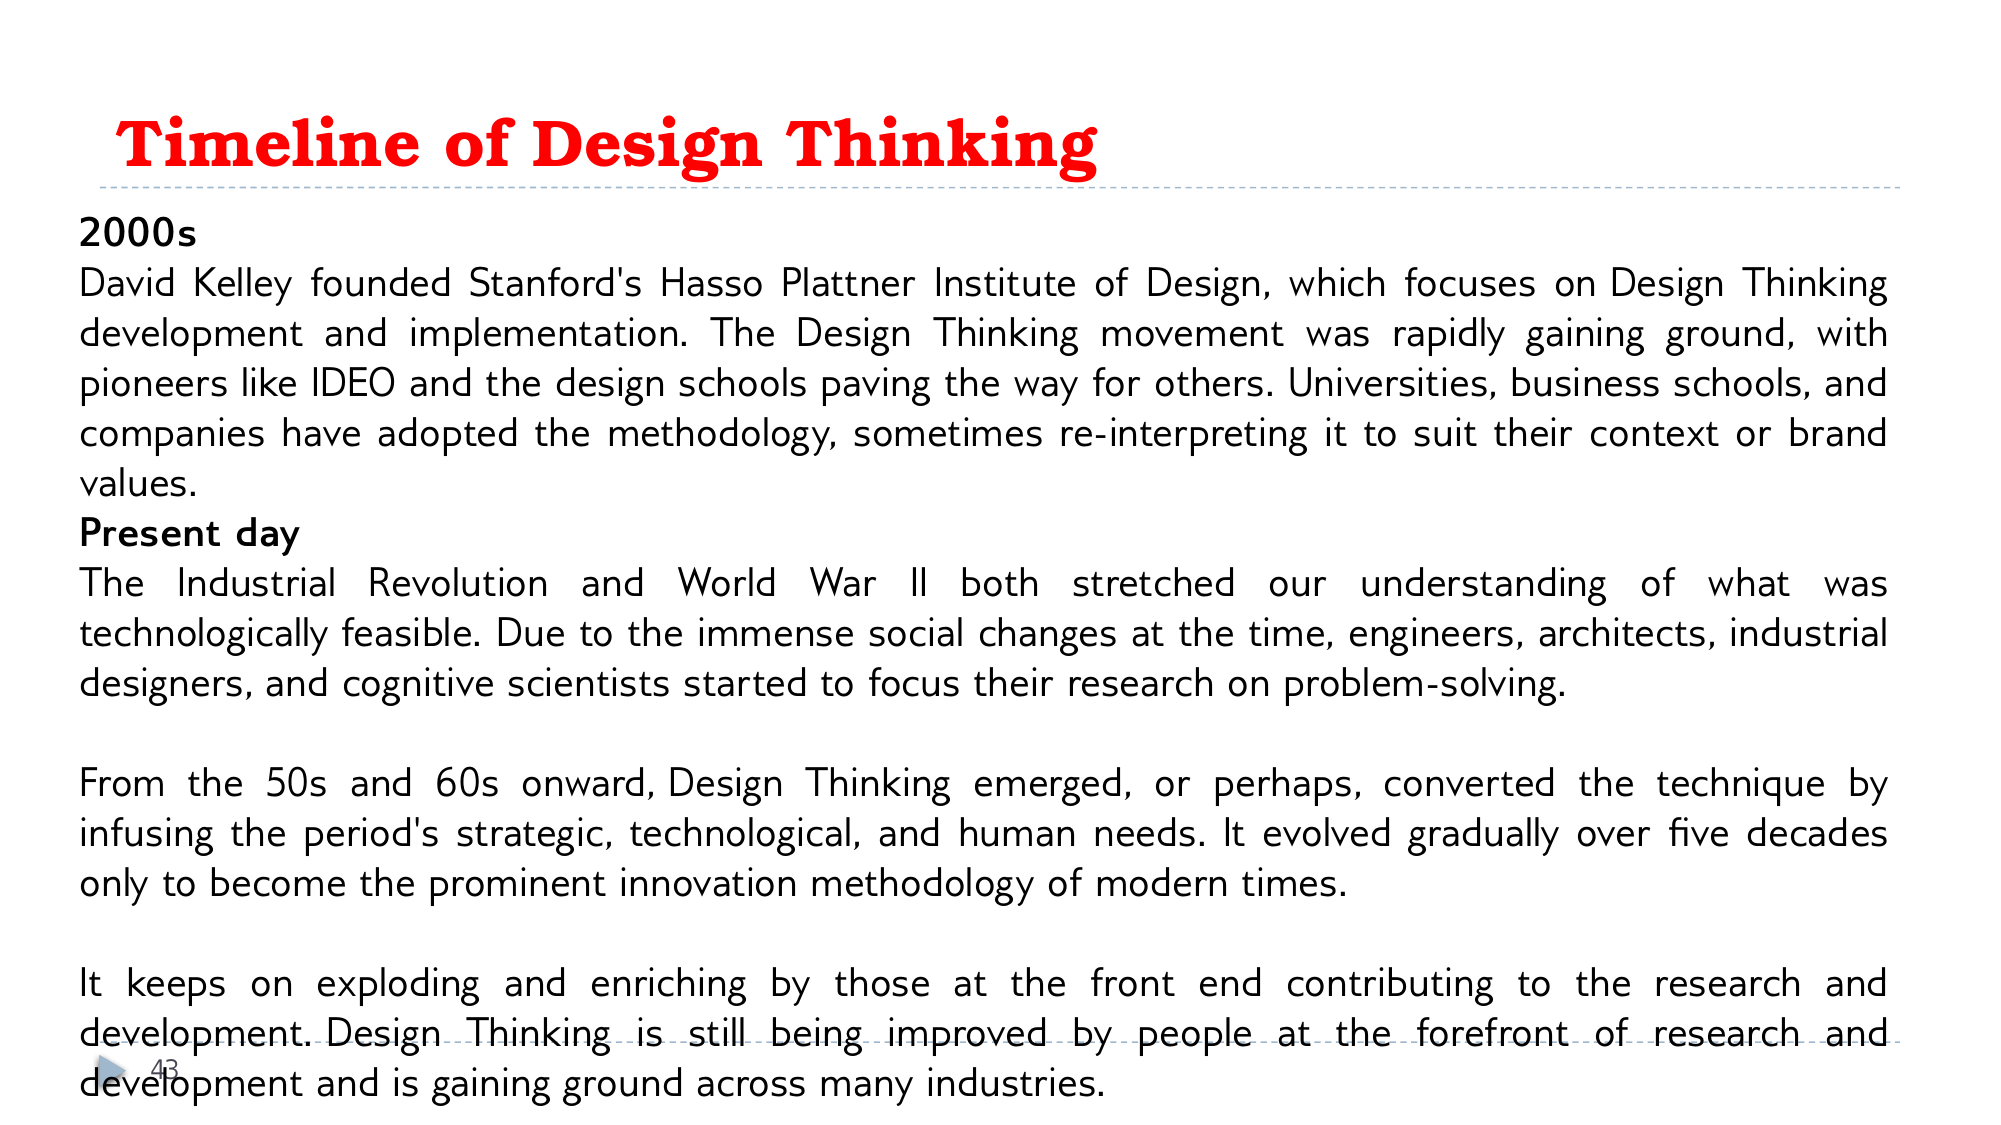

# Timeline of Design Thinking
2000s
David Kelley founded Stanford's Hasso Plattner Institute of Design, which focuses on Design Thinking development and implementation. The Design Thinking movement was rapidly gaining ground, with pioneers like IDEO and the design schools paving the way for others. Universities, business schools, and companies have adopted the methodology, sometimes re-interpreting it to suit their context or brand values.
Present day
The Industrial Revolution and World War II both stretched our understanding of what was technologically feasible. Due to the immense social changes at the time, engineers, architects, industrial designers, and cognitive scientists started to focus their research on problem-solving.

From the 50s and 60s onward, Design Thinking emerged, or perhaps, converted the technique by infusing the period's strategic, technological, and human needs. It evolved gradually over five decades only to become the prominent innovation methodology of modern times.

It keeps on exploding and enriching by those at the front end contributing to the research and development. Design Thinking is still being improved by people at the forefront of research and development and is gaining ground across many industries.
43